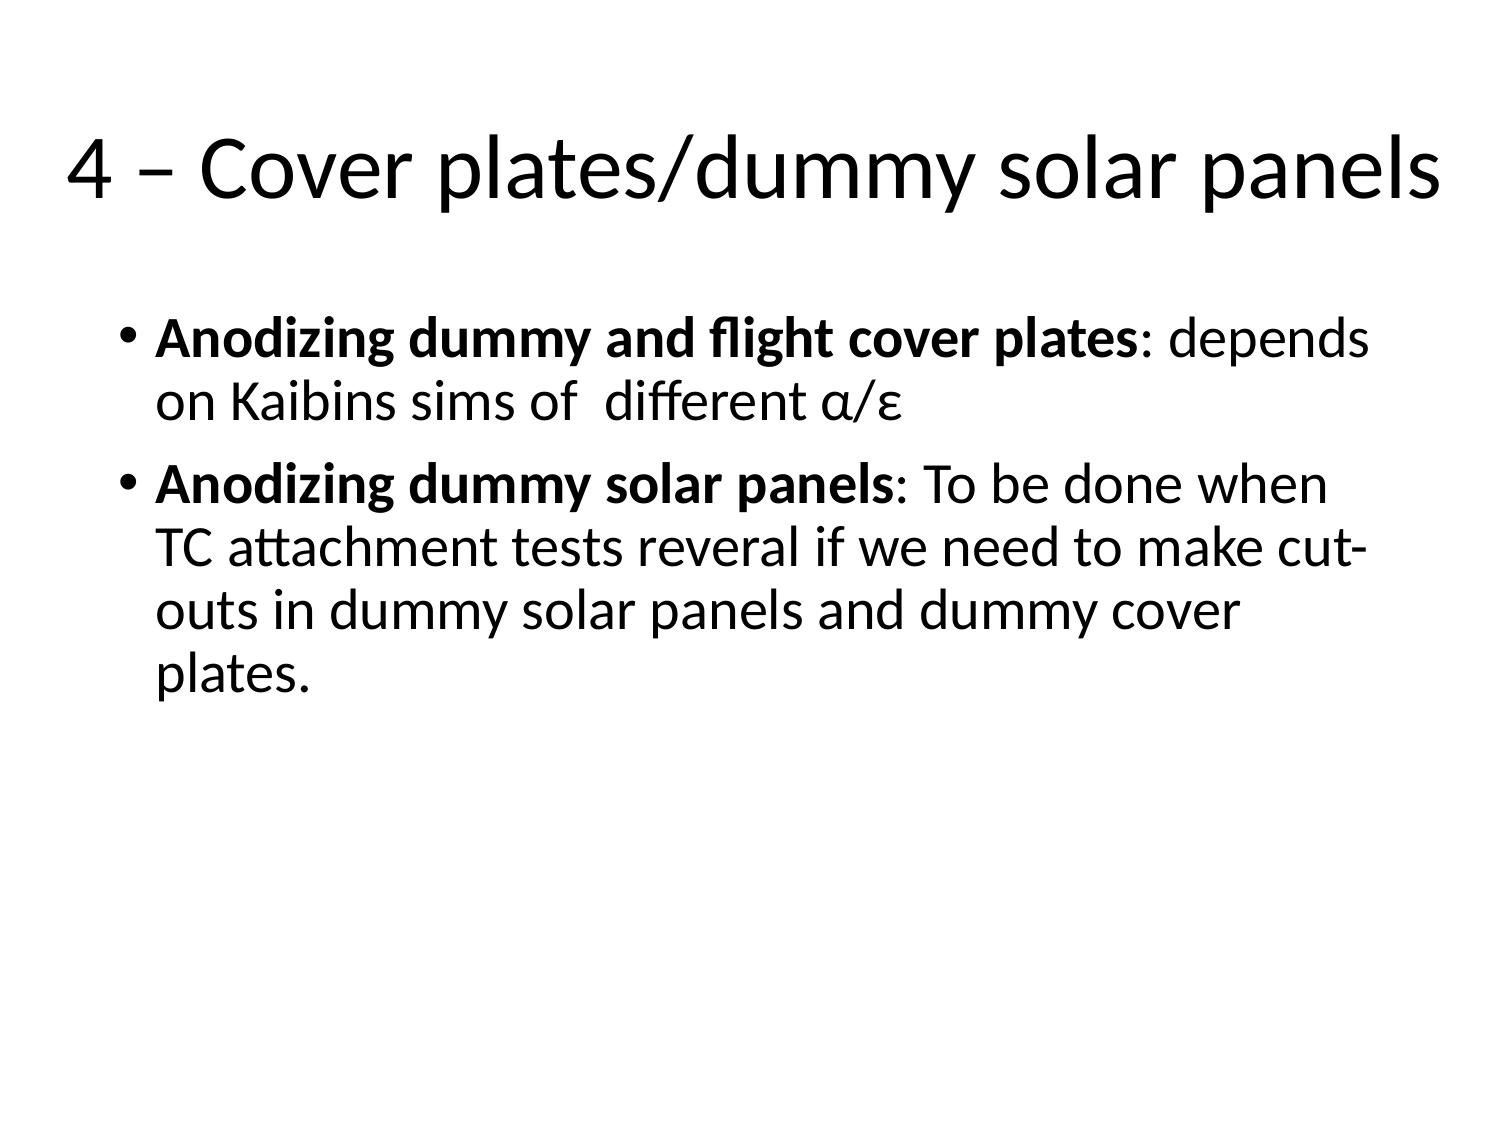

# 4 – Cover plates/dummy solar panels
Anodizing dummy and flight cover plates: depends on Kaibins sims of  different α/ε
Anodizing dummy solar panels: To be done when TC attachment tests reveral if we need to make cut-outs in dummy solar panels and dummy cover plates.